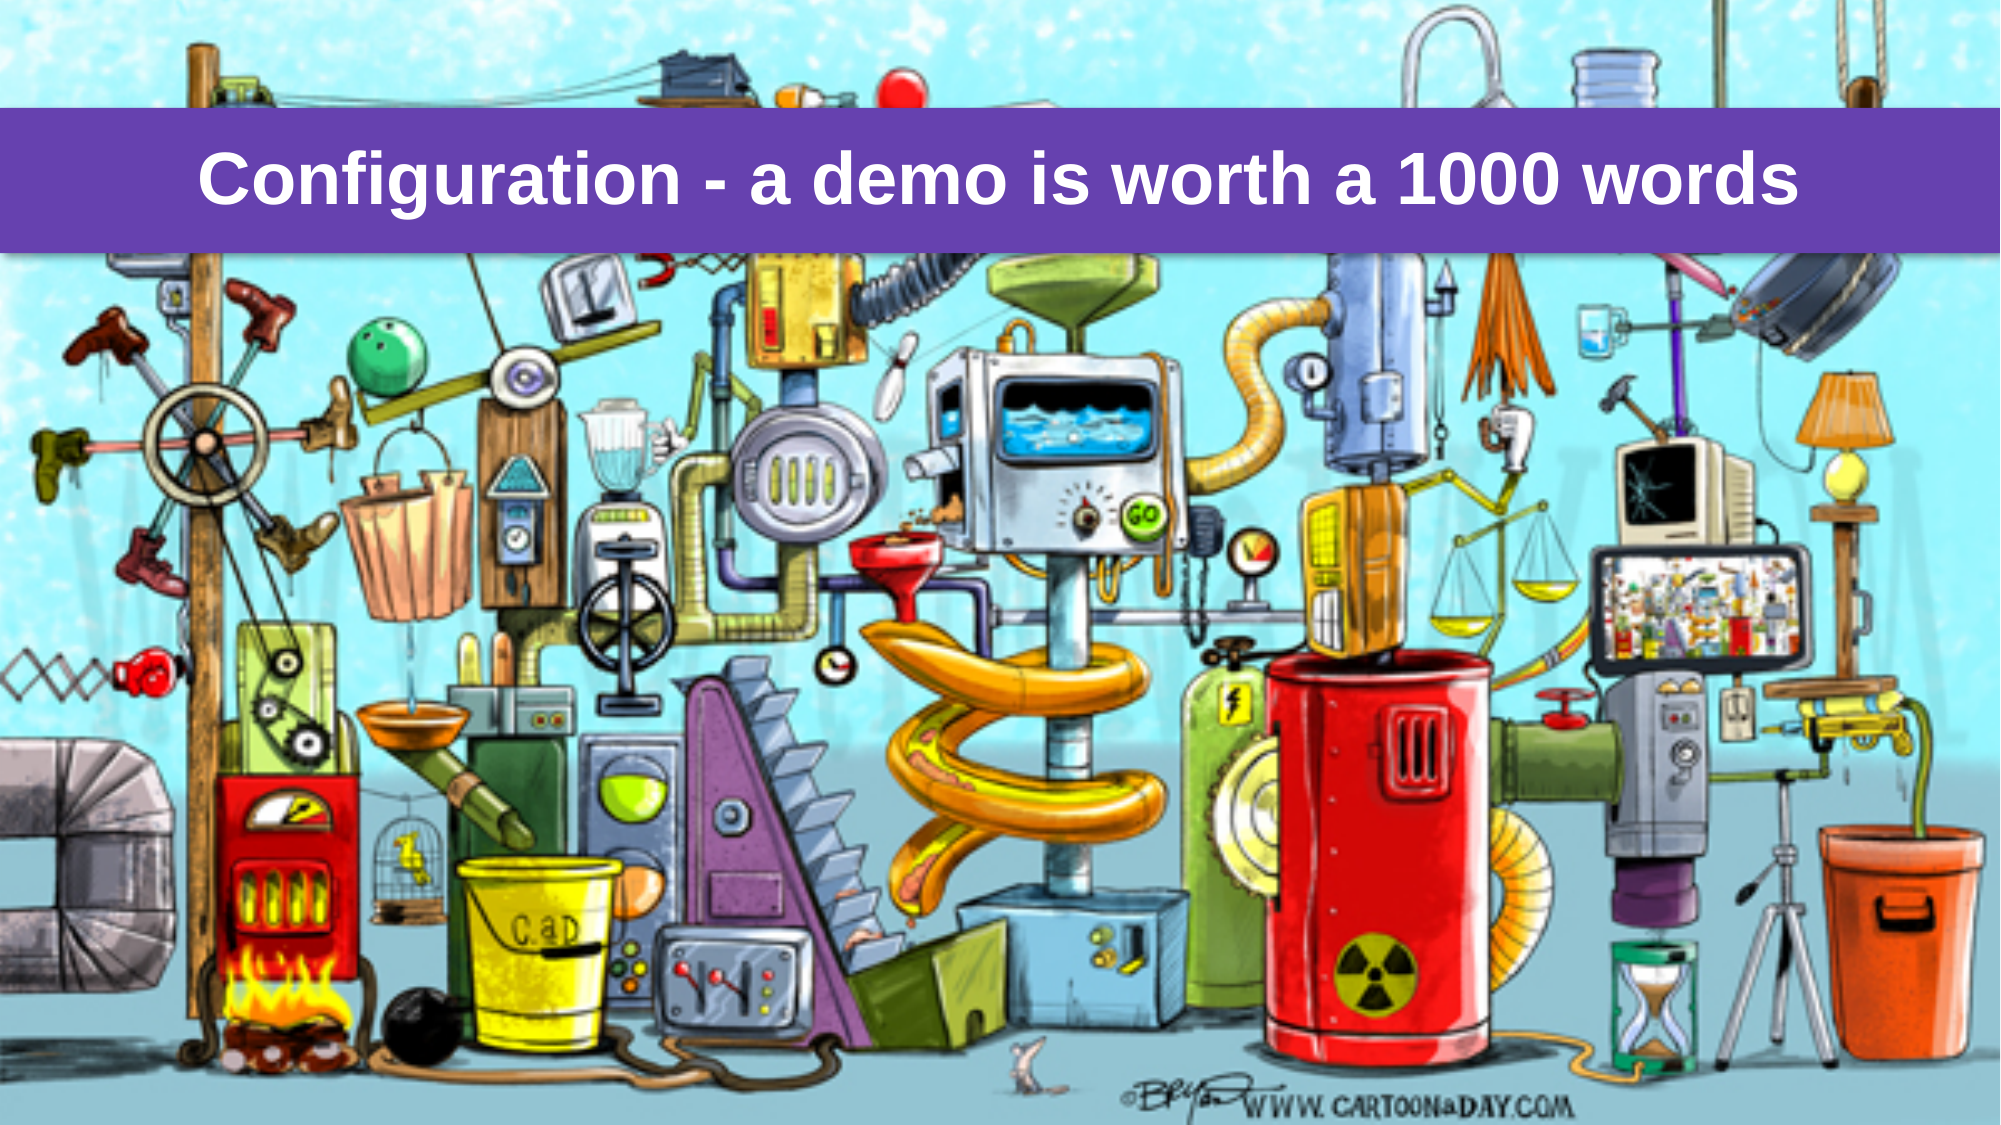

# Configuration - a demo is worth a 1000 words